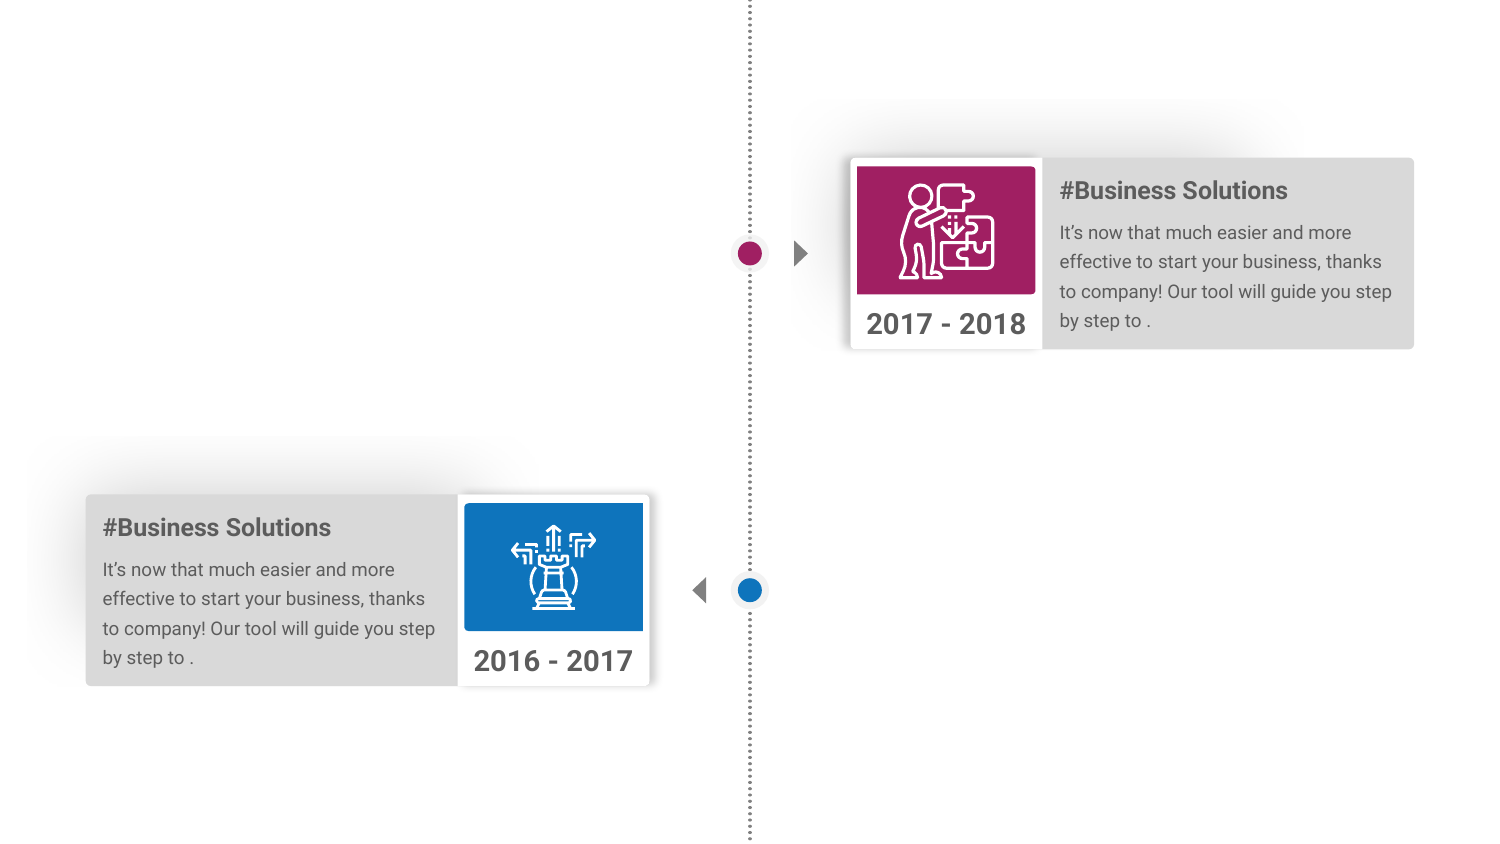

#Business Solutions
It’s now that much easier and more effective to start your business, thanks to company! Our tool will guide you step by step to .

2017 - 2018

#Business Solutions
It’s now that much easier and more effective to start your business, thanks to company! Our tool will guide you step by step to .

2016 - 2017